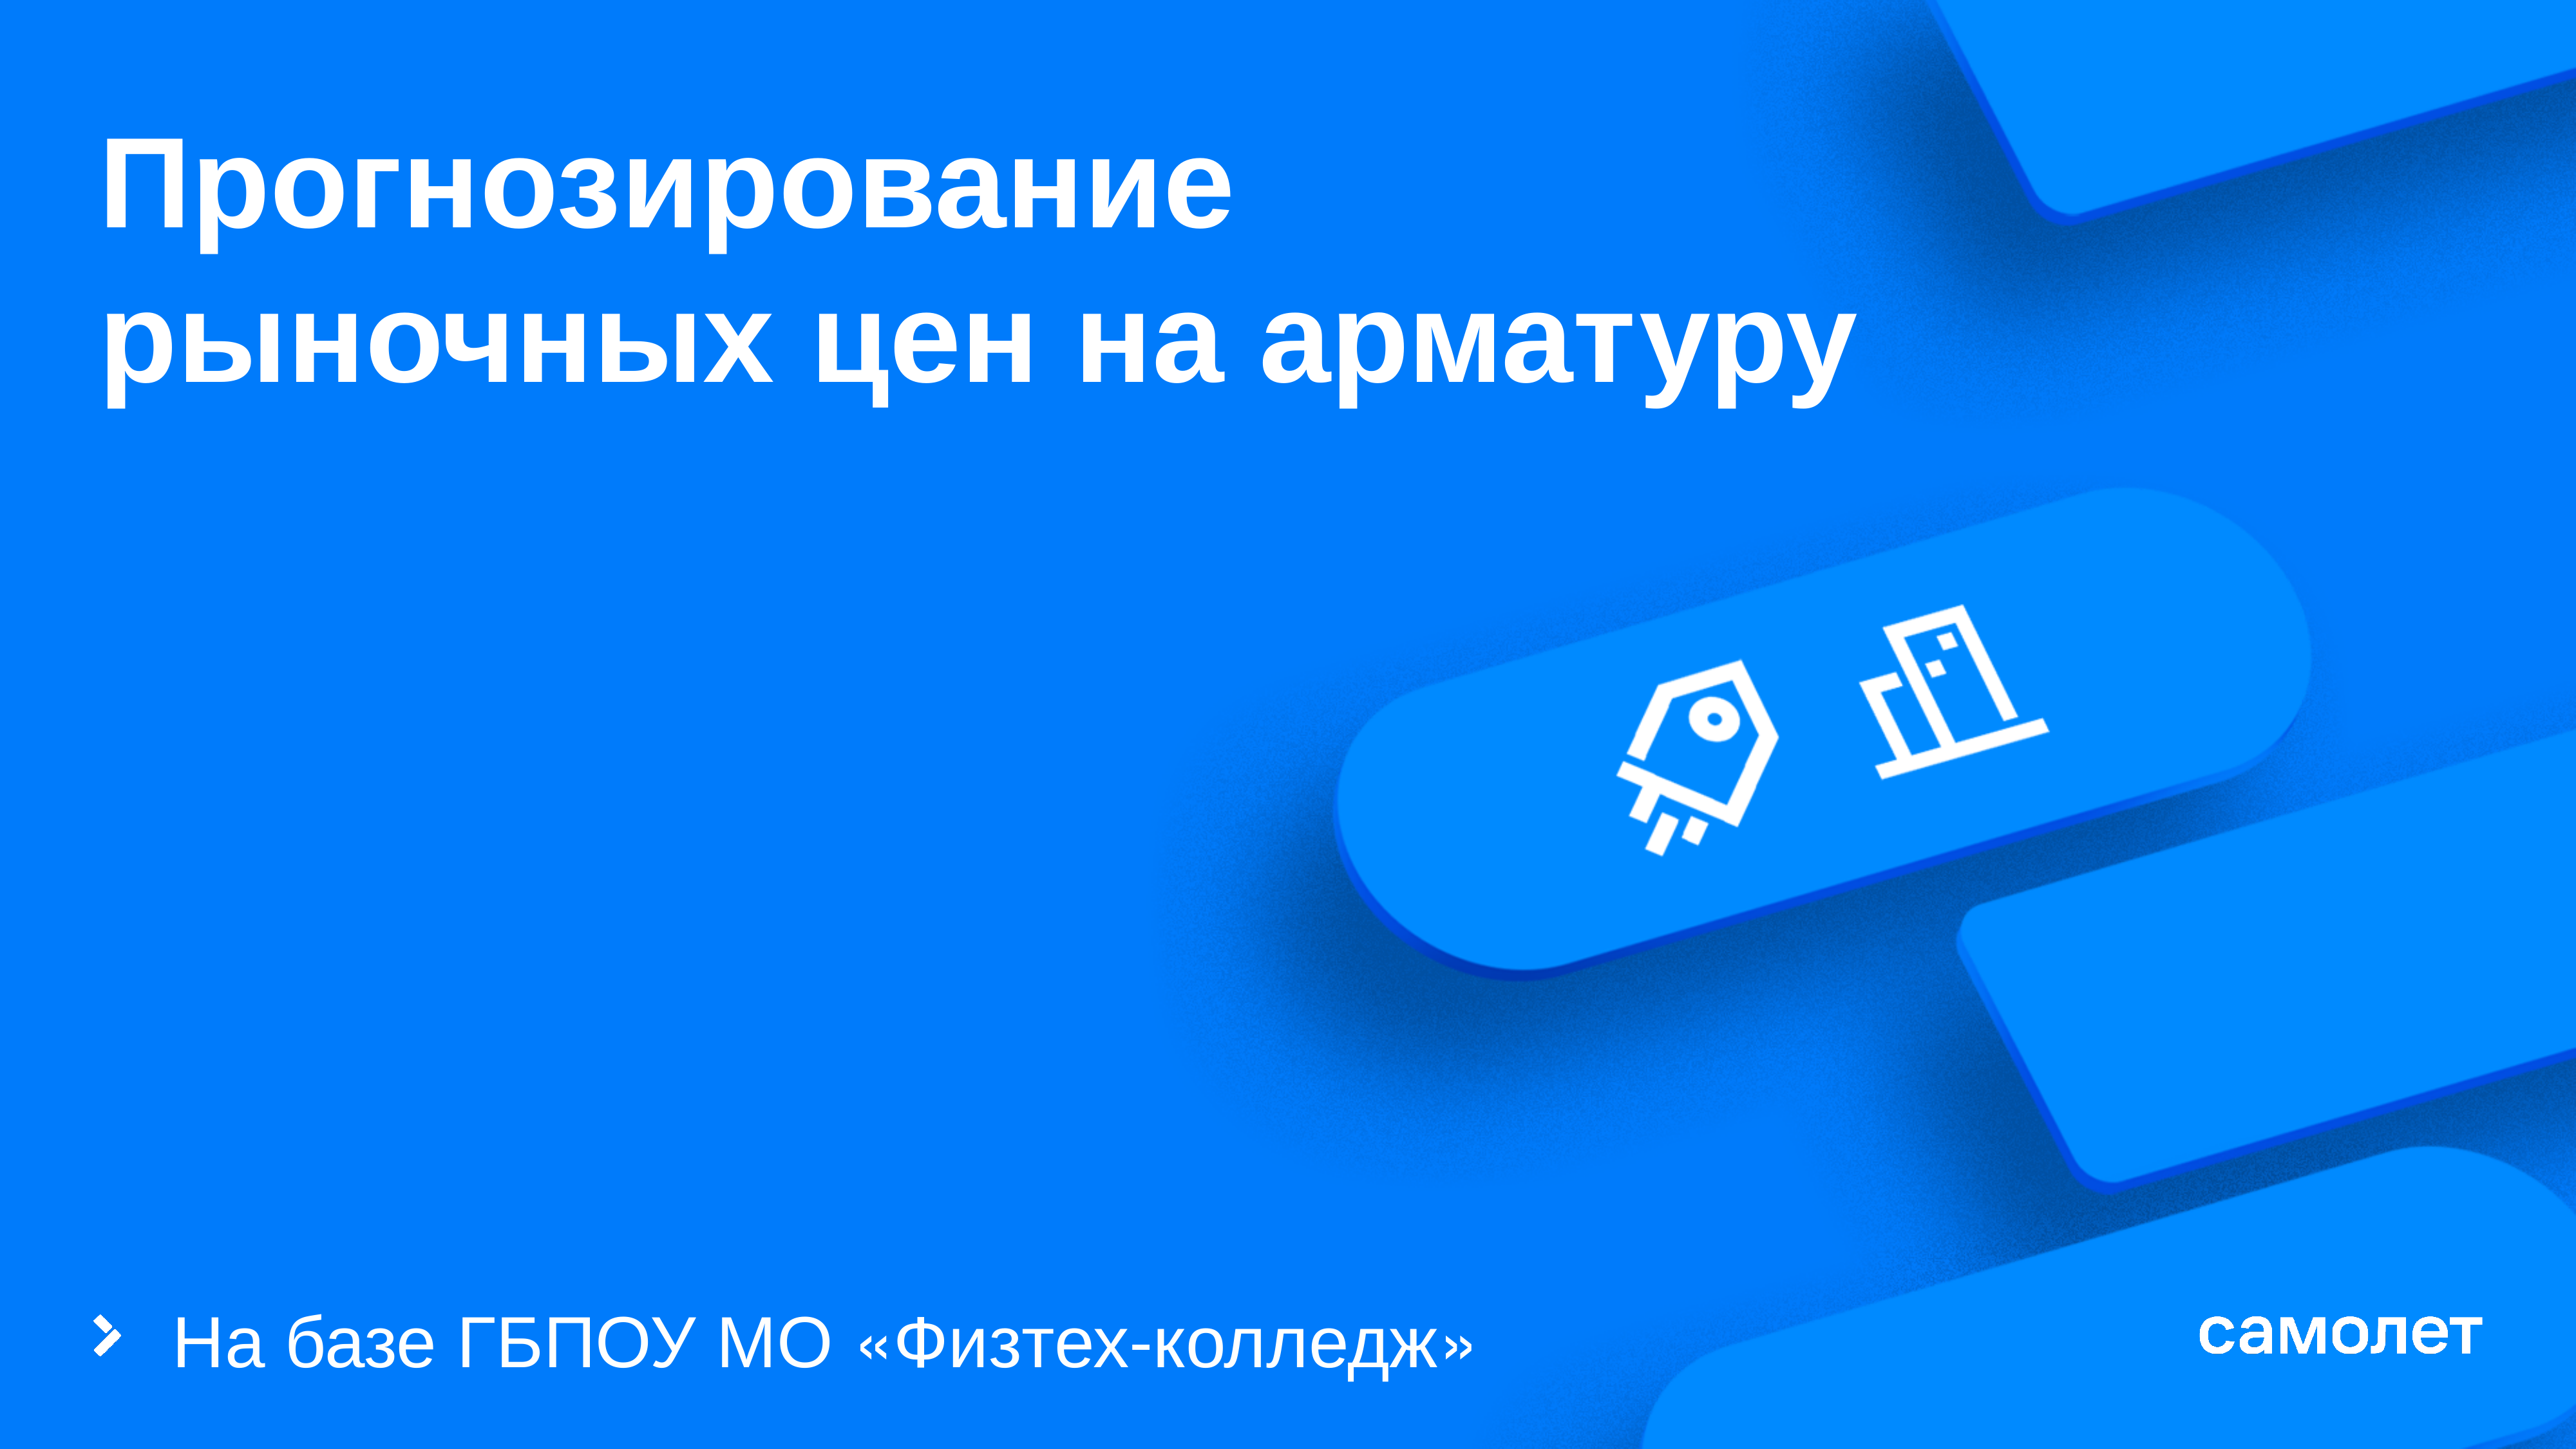

# Прогнозирование рыночных цен на арматуру
На базе ГБПОУ МО «Физтех-колледж»